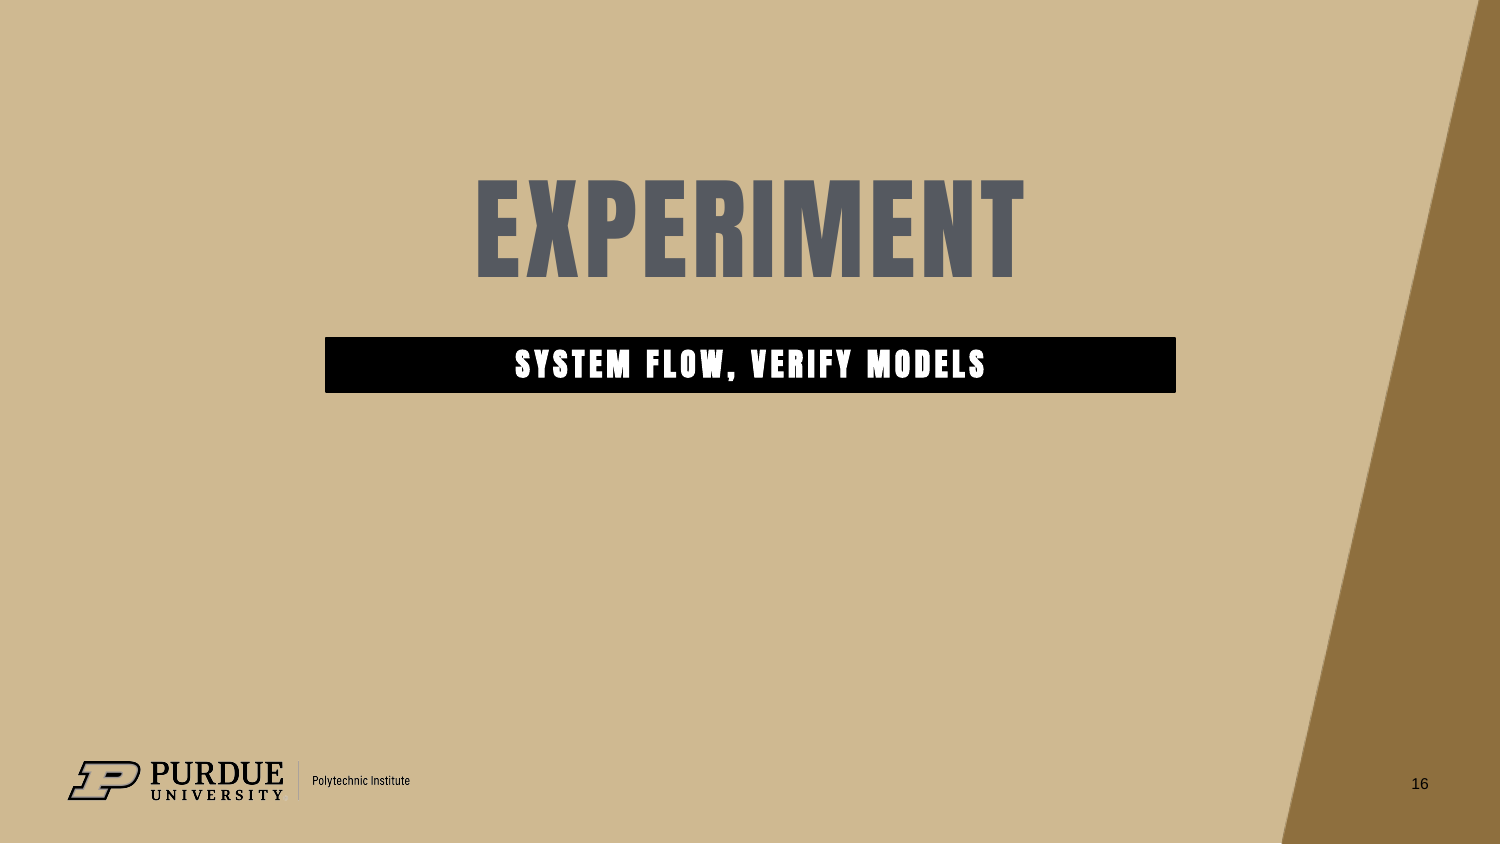

# EXPERIMENT
SYSTEM FLOW, VERIFY MODELS
16